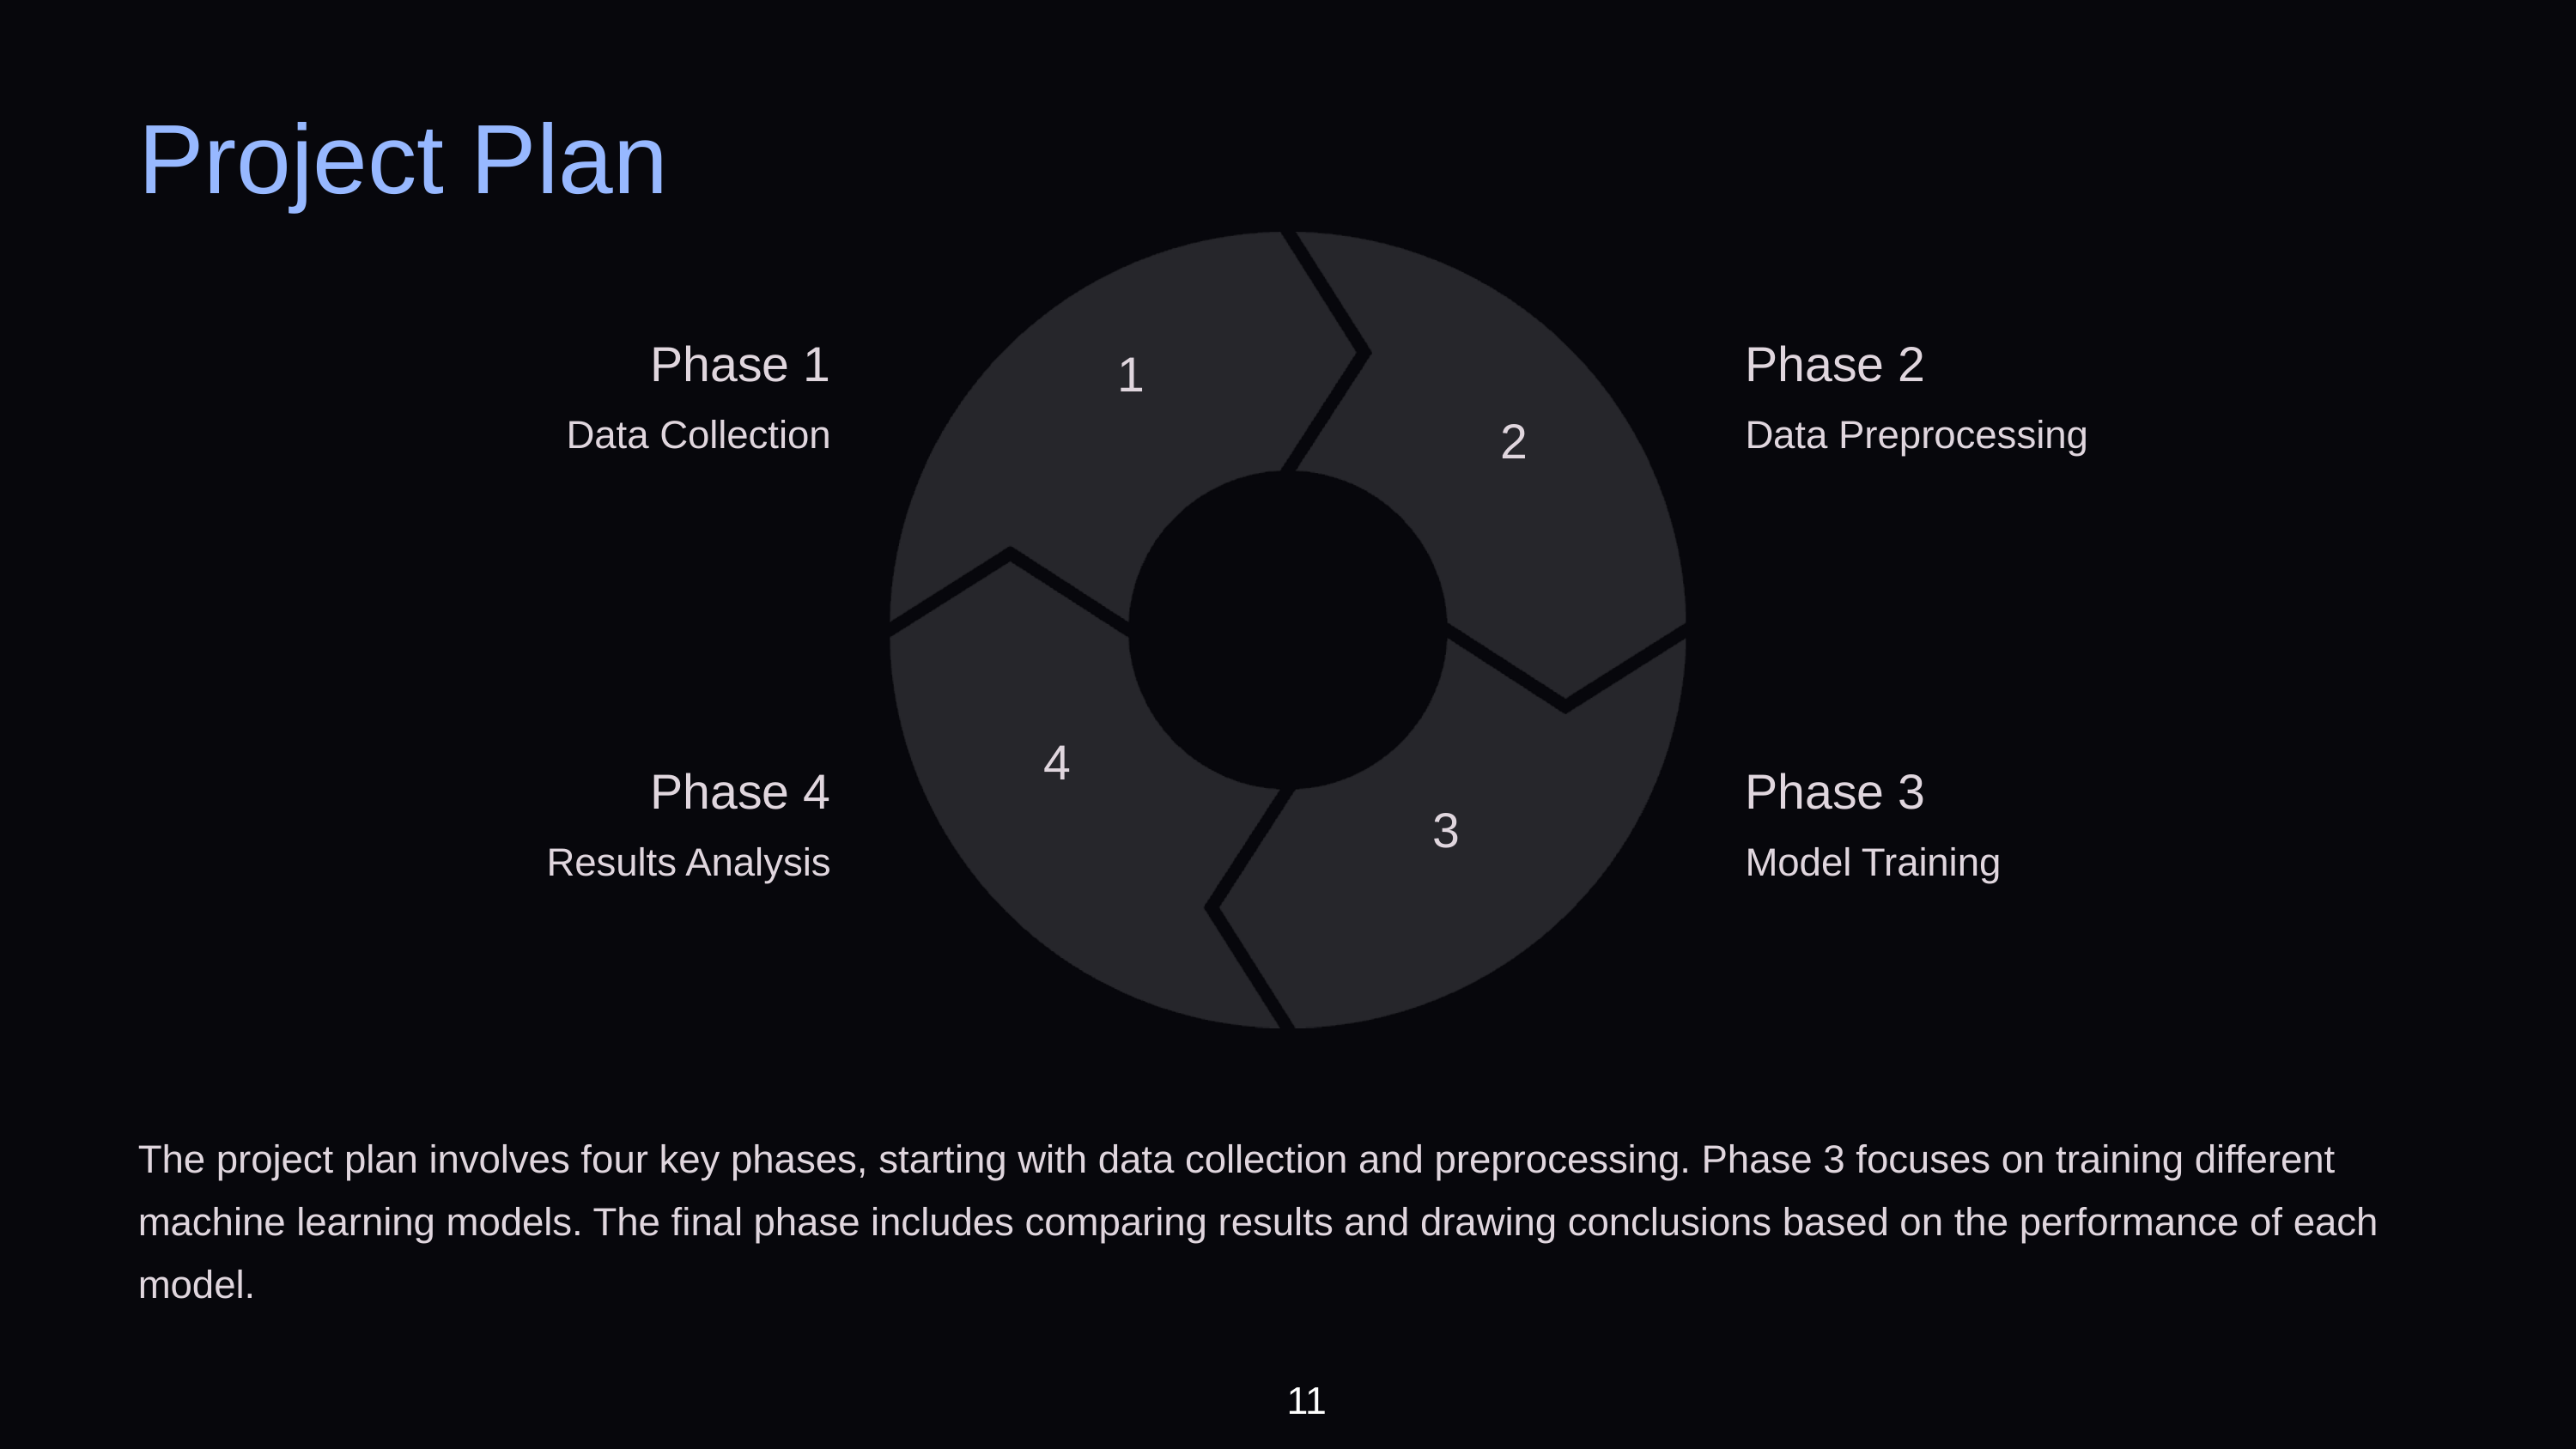

Project Plan

Phase 1

Phase 2

1

2

Data Collection

Data Preprocessing

4

Phase 4

Phase 3

3

Results Analysis

Model Training

The project plan involves four key phases, starting with data collection and preprocessing. Phase 3 focuses on training different machine learning models. The final phase includes comparing results and drawing conclusions based on the performance of each model.
11